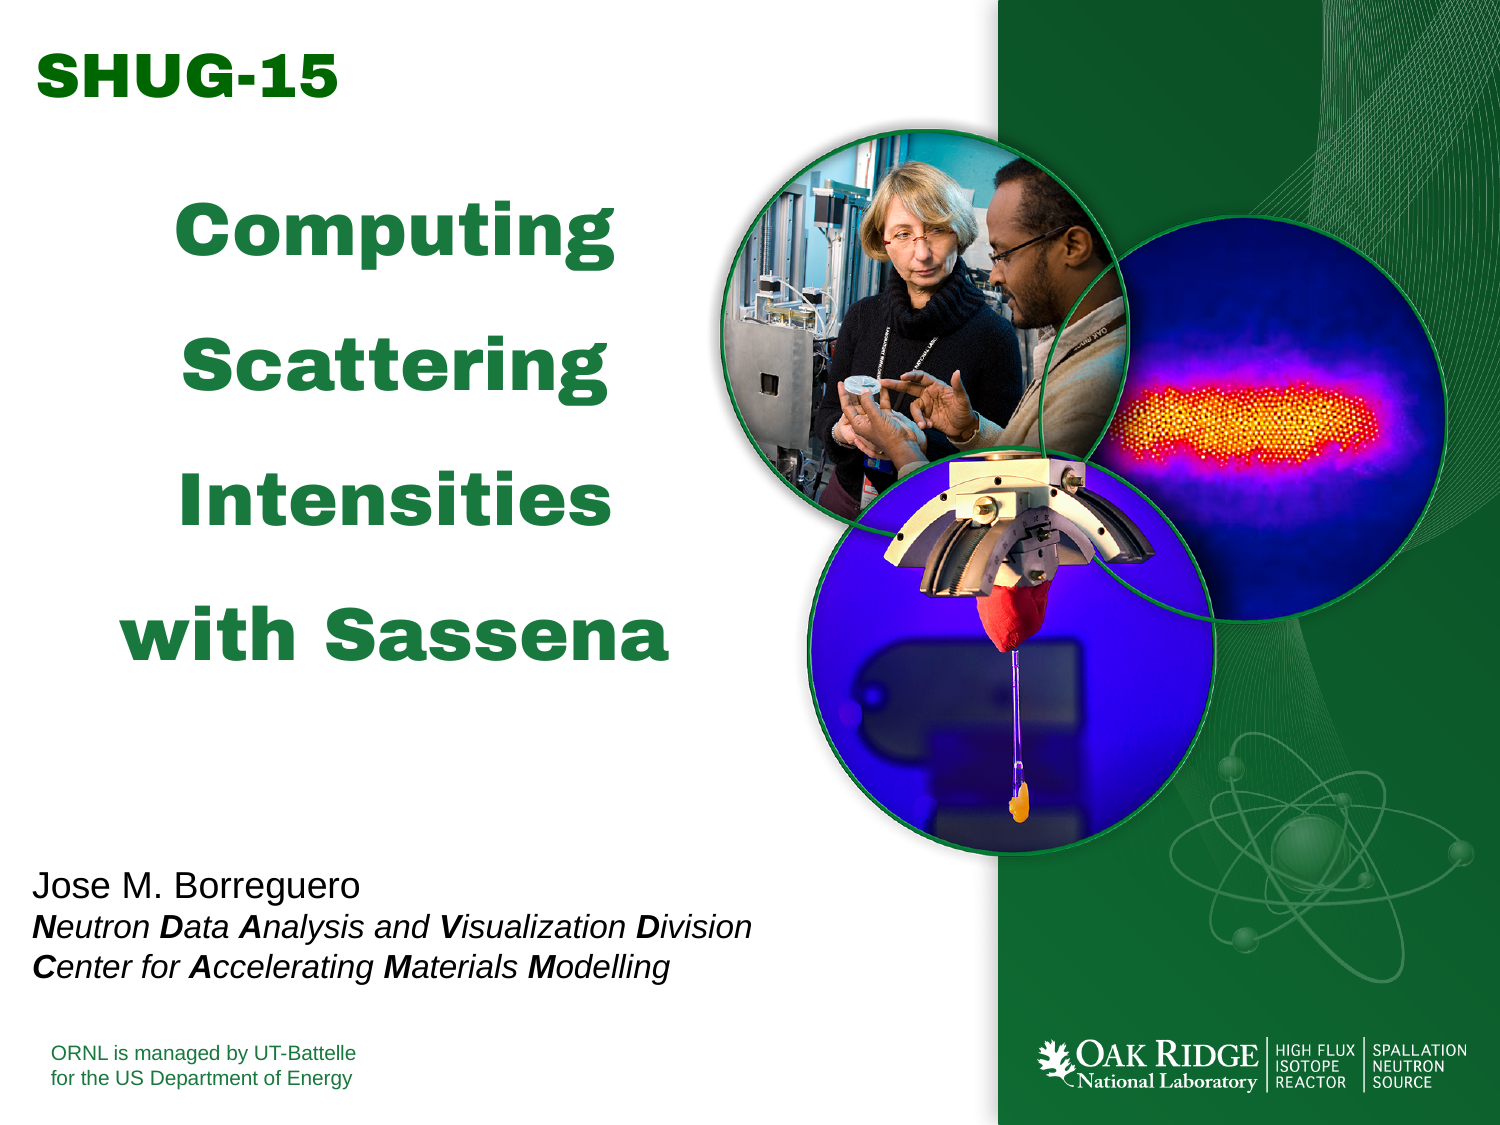

SHUG-15
# Computing Scattering Intensities with Sassena
Jose M. Borreguero
Neutron Data Analysis and Visualization Division
Center for Accelerating Materials Modelling